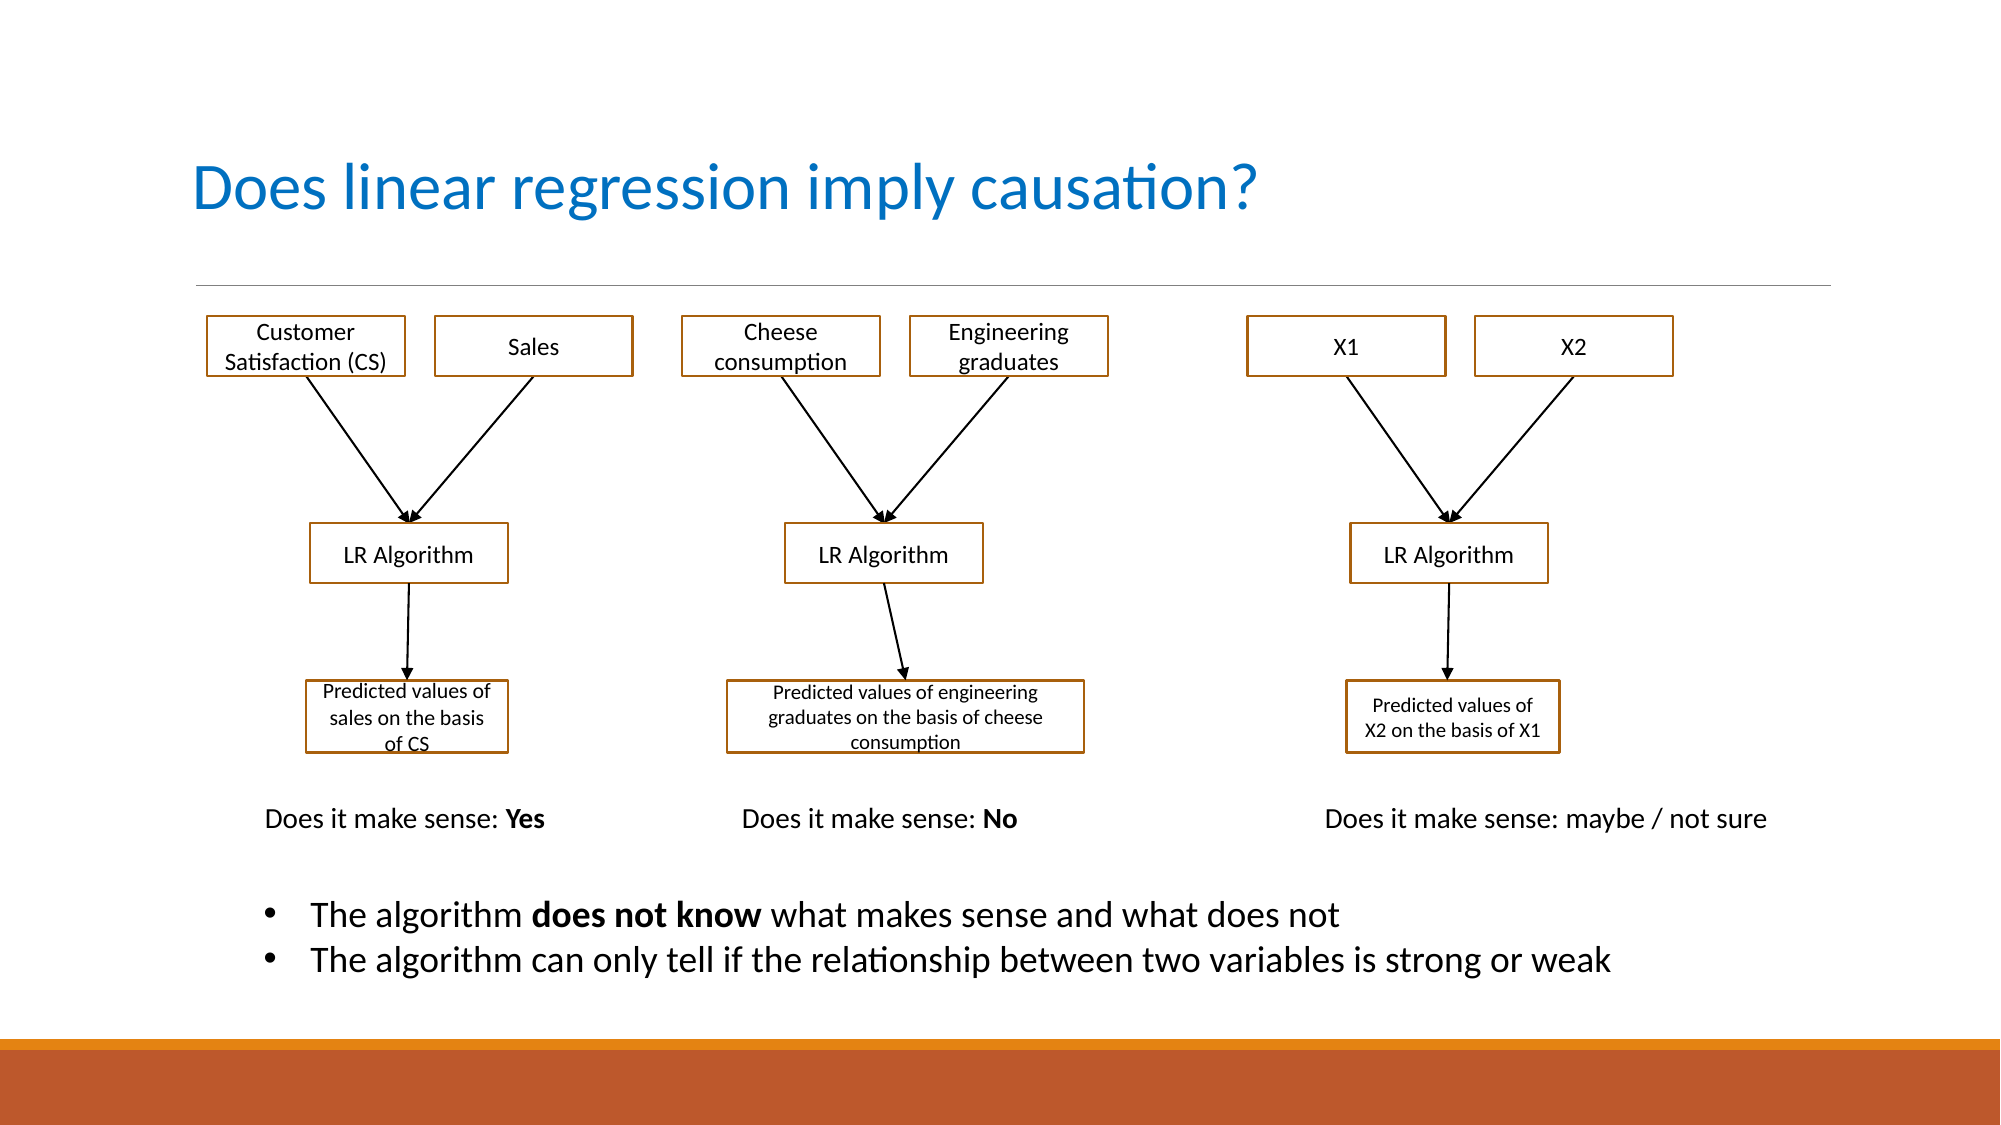

# Does linear regression imply causation?
Customer Satisfaction (CS)
Sales
LR Algorithm
Predicted values of sales on the basis of CS
Cheese consumption
Engineering graduates
LR Algorithm
Predicted values of engineering graduates on the basis of cheese consumption
X1
X2
LR Algorithm
Predicted values of X2 on the basis of X1
Does it make sense: maybe / not sure
Does it make sense: Yes
Does it make sense: No
The algorithm does not know what makes sense and what does not
The algorithm can only tell if the relationship between two variables is strong or weak